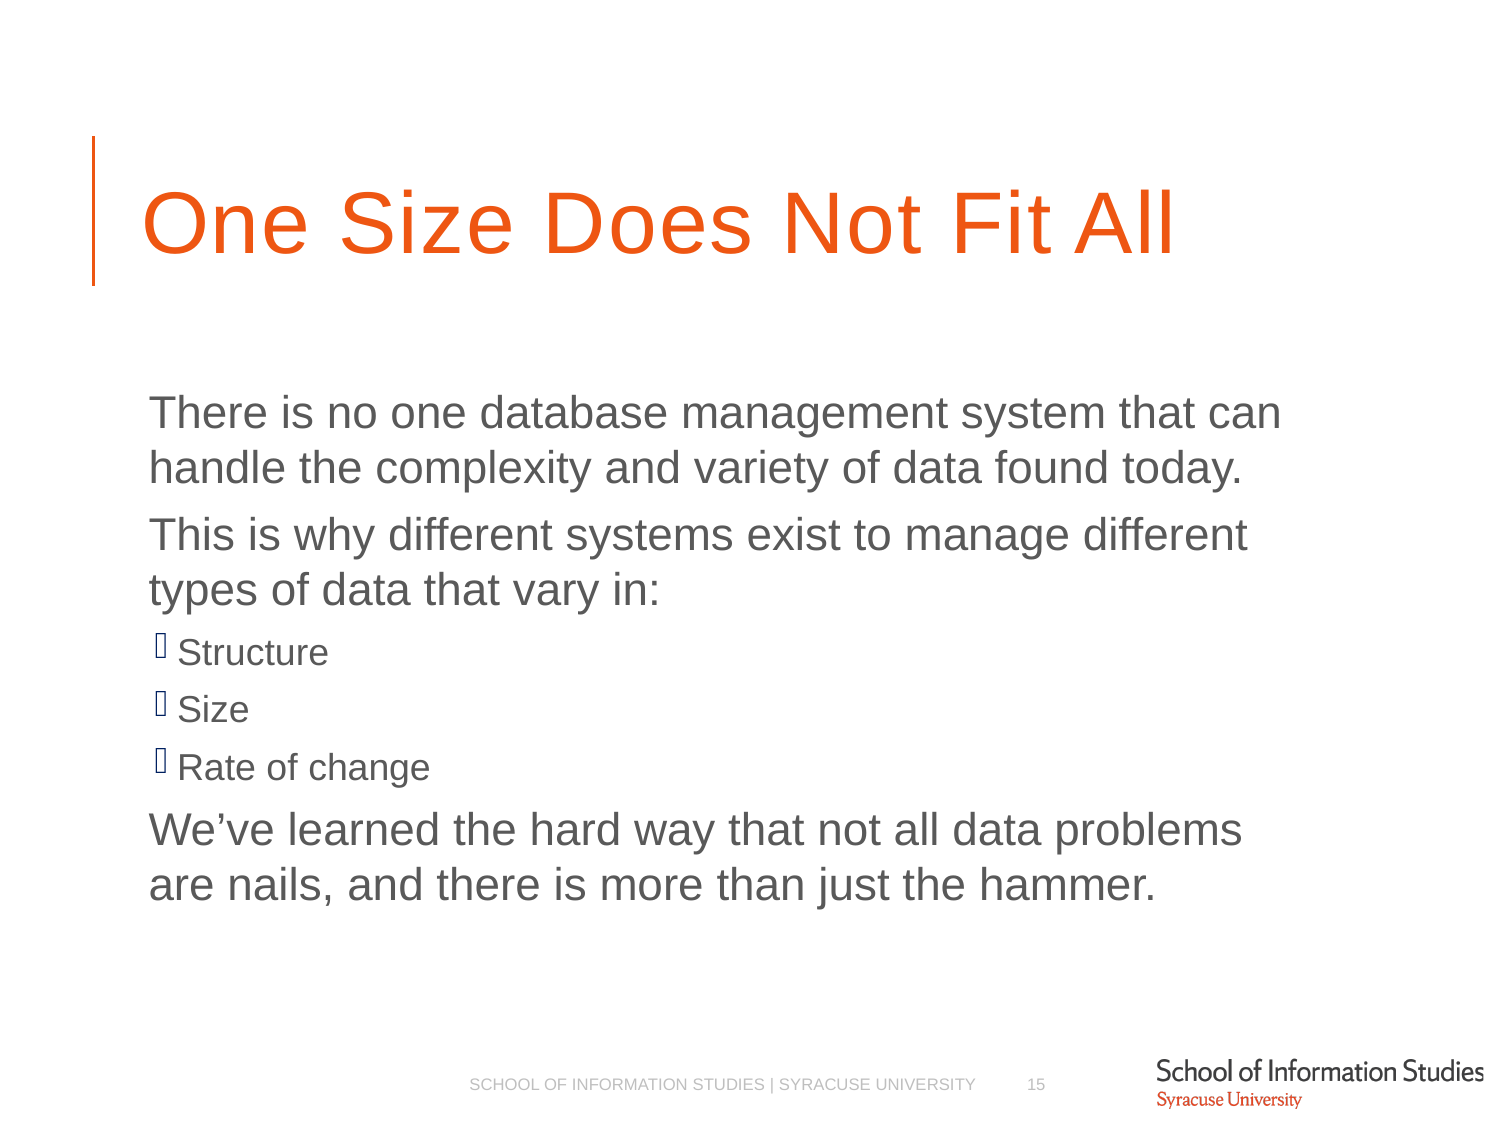

# One Size Does Not Fit All
There is no one database management system that can handle the complexity and variety of data found today.
This is why different systems exist to manage different types of data that vary in:
Structure
Size
Rate of change
We’ve learned the hard way that not all data problems are nails, and there is more than just the hammer.
School of Information Studies | Syracuse University
15